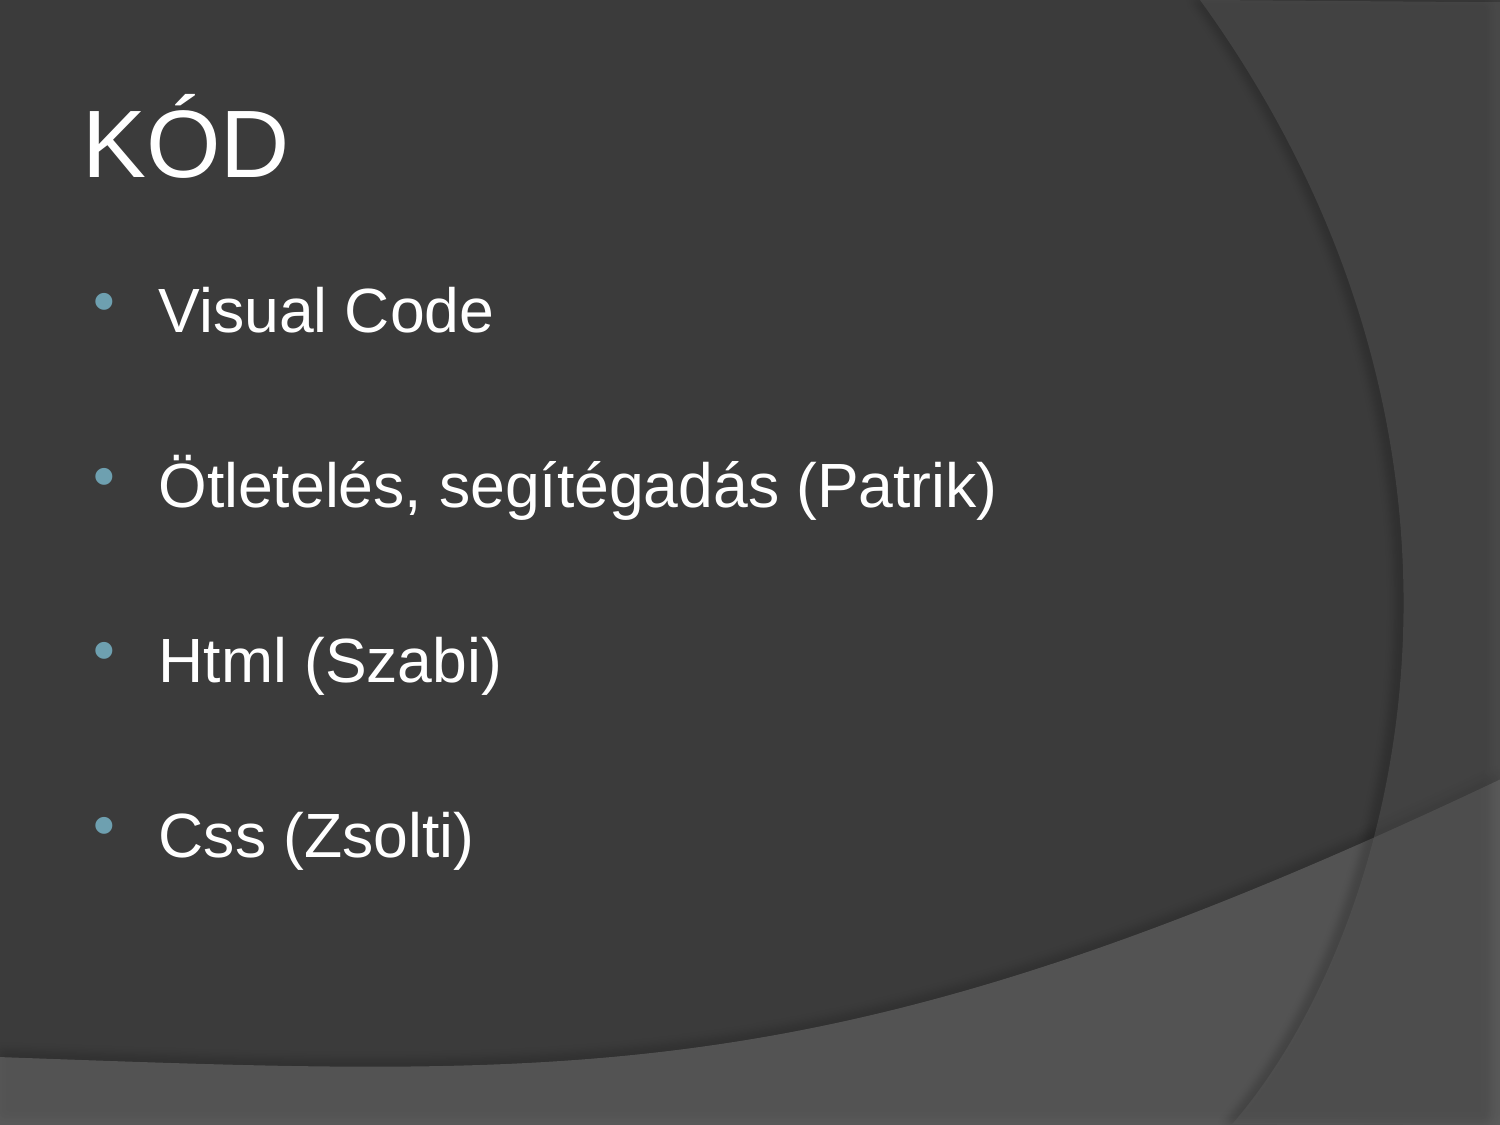

# KÓD
Visual Code

Ötletelés, segítégadás (Patrik)

Html (Szabi)

Css (Zsolti)